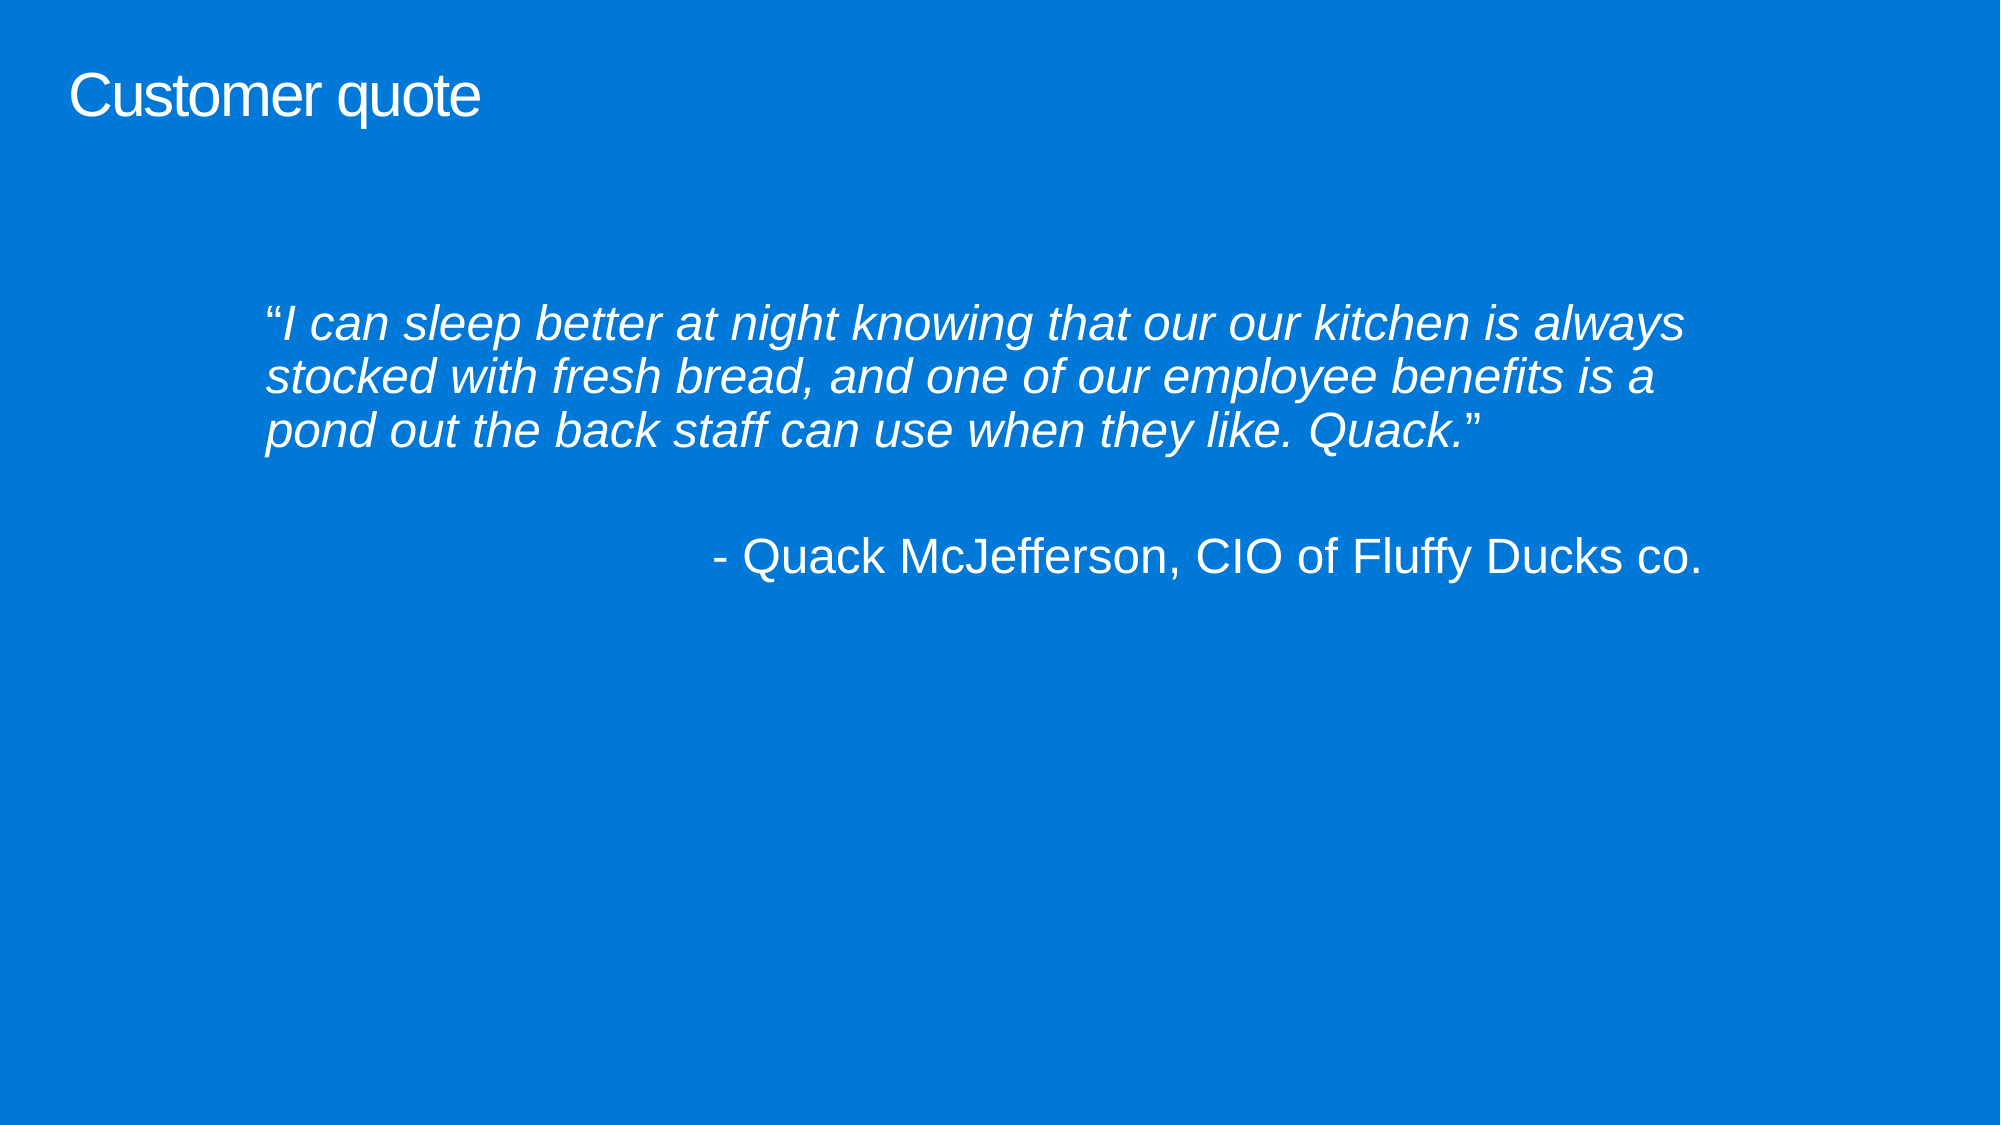

# Customer quote
“I can sleep better at night knowing that our our kitchen is always stocked with fresh bread, and one of our employee benefits is a pond out the back staff can use when they like. Quack.”

- Quack McJefferson, CIO of Fluffy Ducks co.